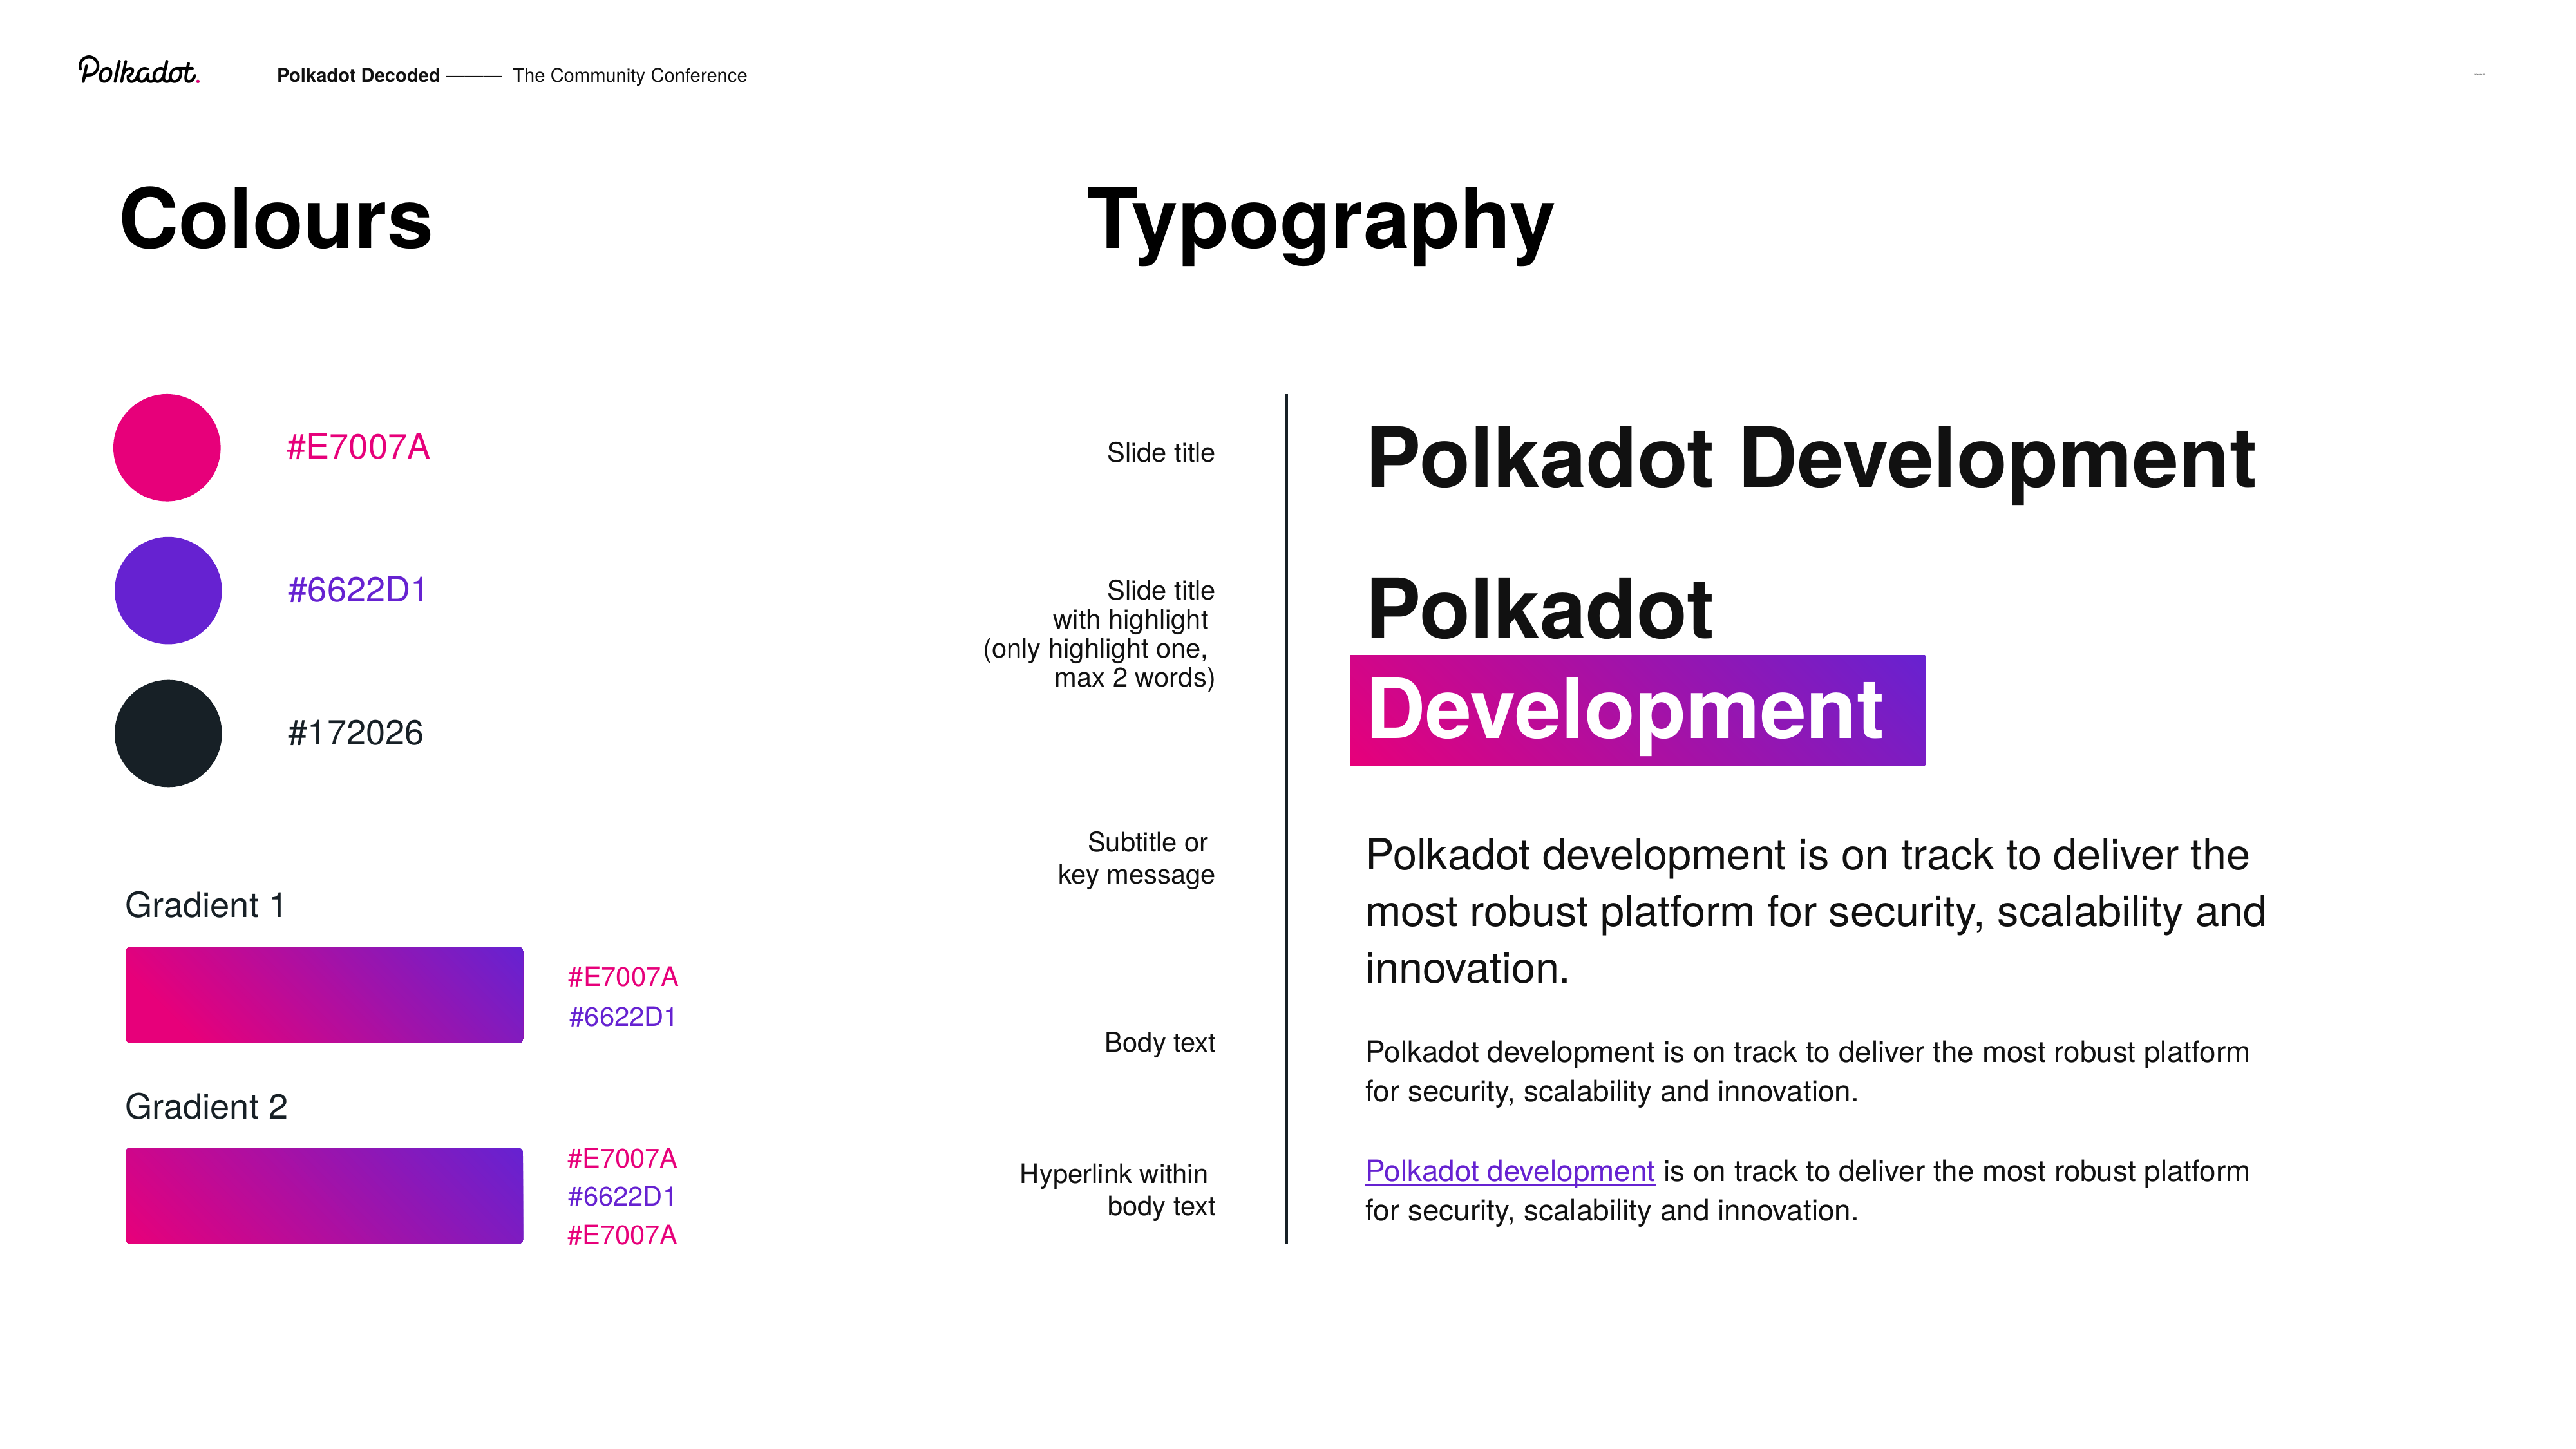

Colours
Typography

Polkadot Development
#E7007A
Slide title

Polkadot Development
#6622D1
Slide title
with highlight
(only highlight one,
max 2 words)

#172026
Subtitle or
key message
Polkadot development is on track to deliver the most robust platform for security, scalability and innovation.
Gradient 1

#E7007A
#6622D1
Body text
Polkadot development is on track to deliver the most robust platform for security, scalability and innovation.
Gradient 2
#E7007A
Polkadot development is on track to deliver the most robust platform for security, scalability and innovation.

Hyperlink within
body text
#6622D1
#E7007A
39